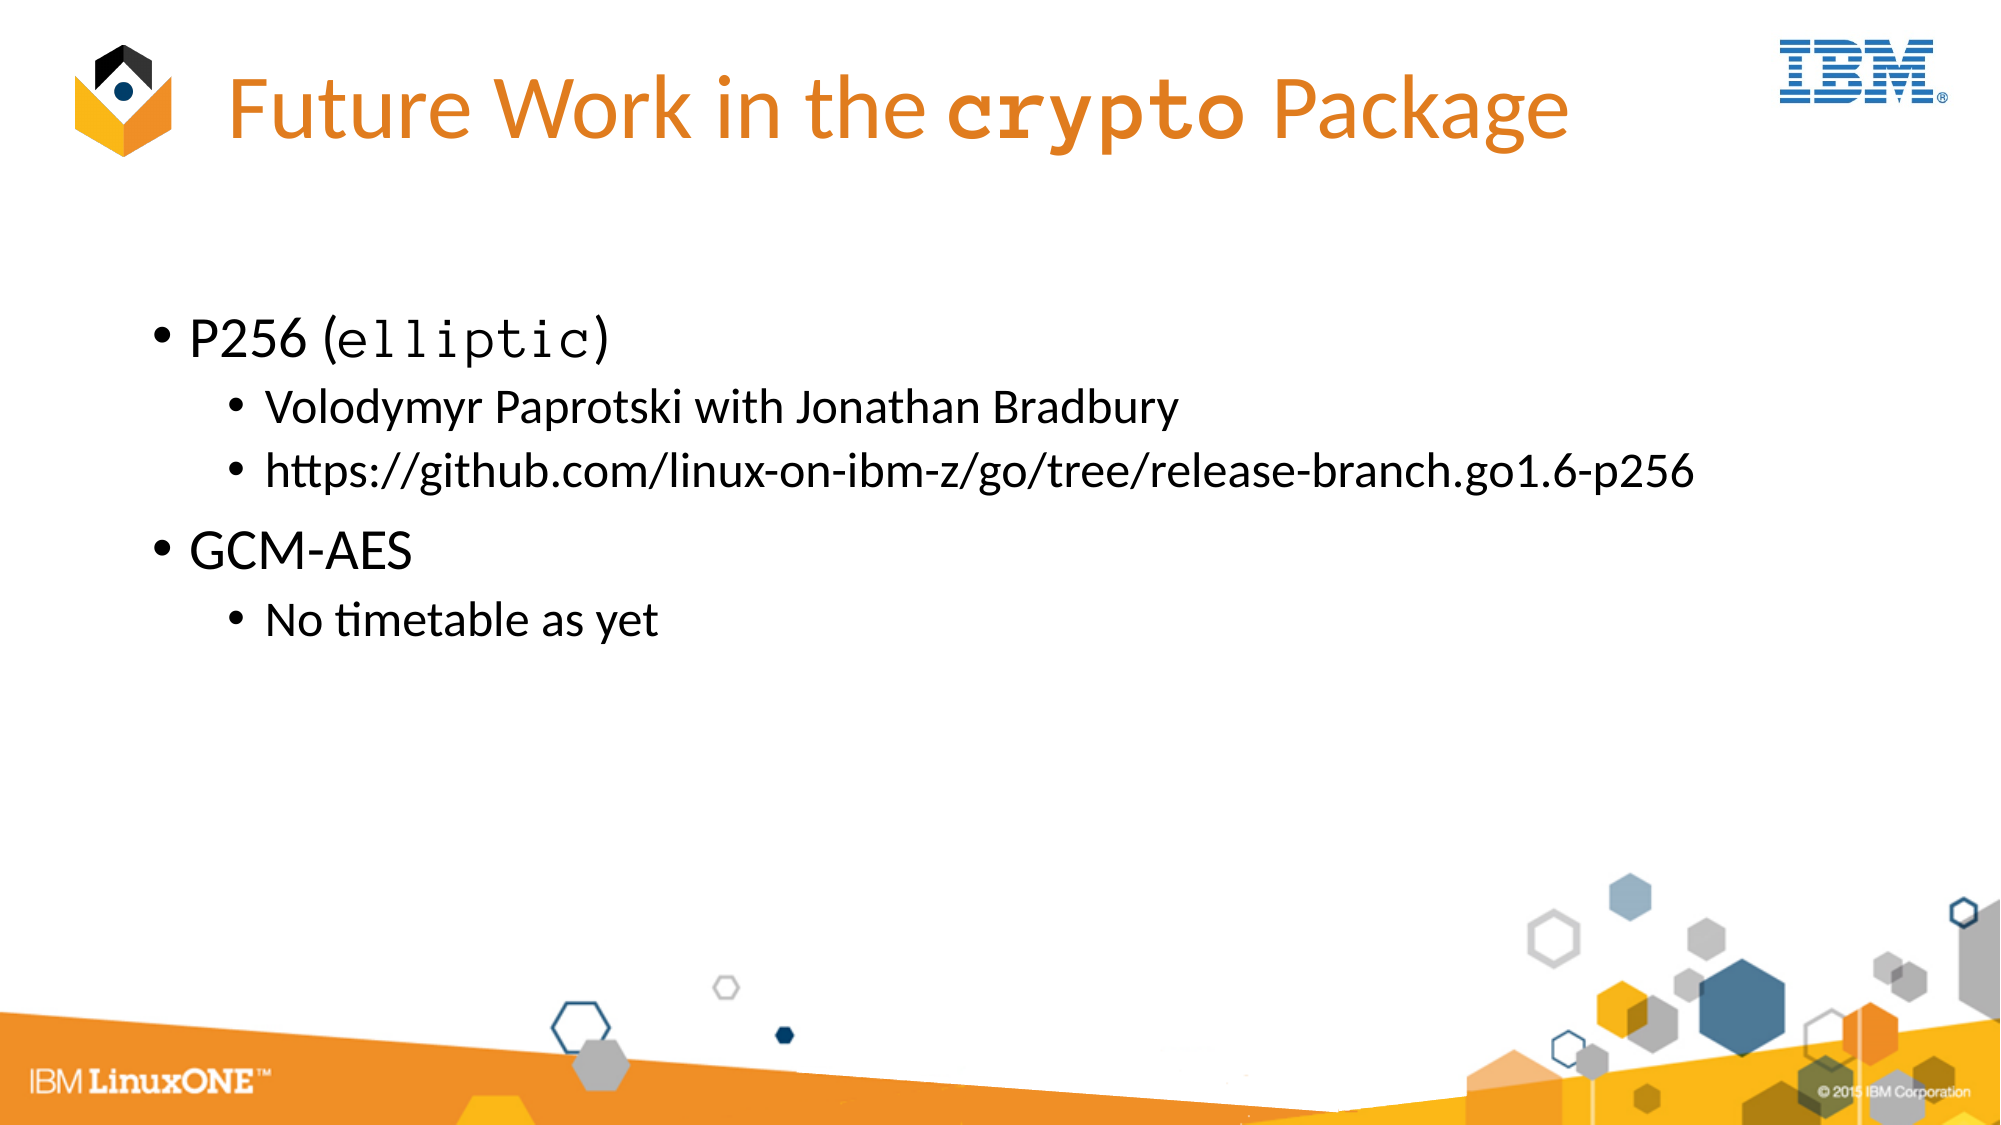

# Future Work in the crypto Package
P256 (elliptic)
Volodymyr Paprotski with Jonathan Bradbury
https://github.com/linux-on-ibm-z/go/tree/release-branch.go1.6-p256
GCM-AES
No timetable as yet